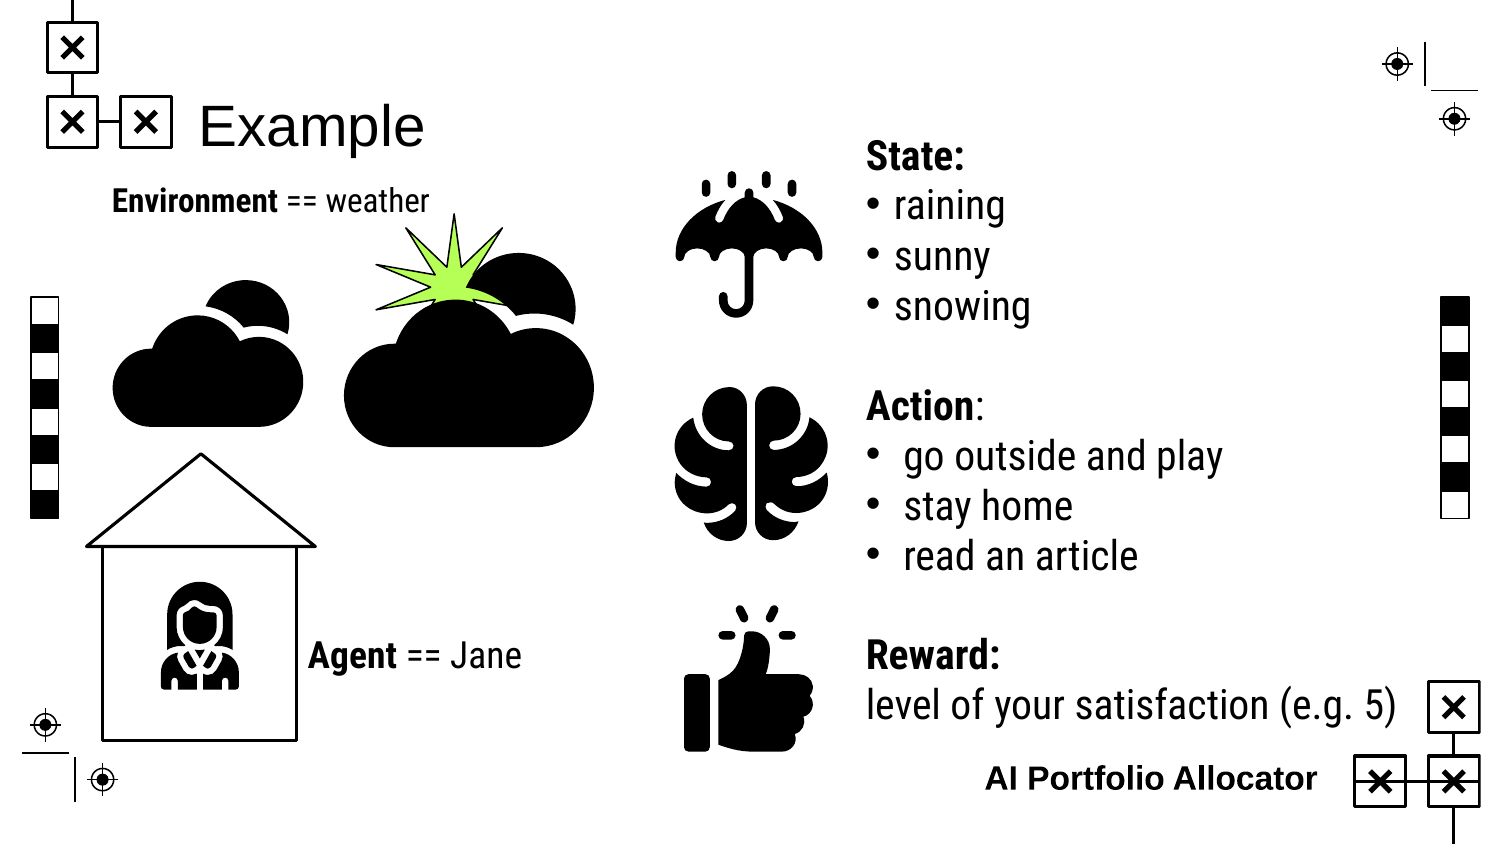

# Example
State:
raining
sunny
snowing

Environment == weather

Action:
go outside and play
stay home
read an article

Reward:
level of your satisfaction (e.g. 5)
Agent == Jane
AI Portfolio Allocator